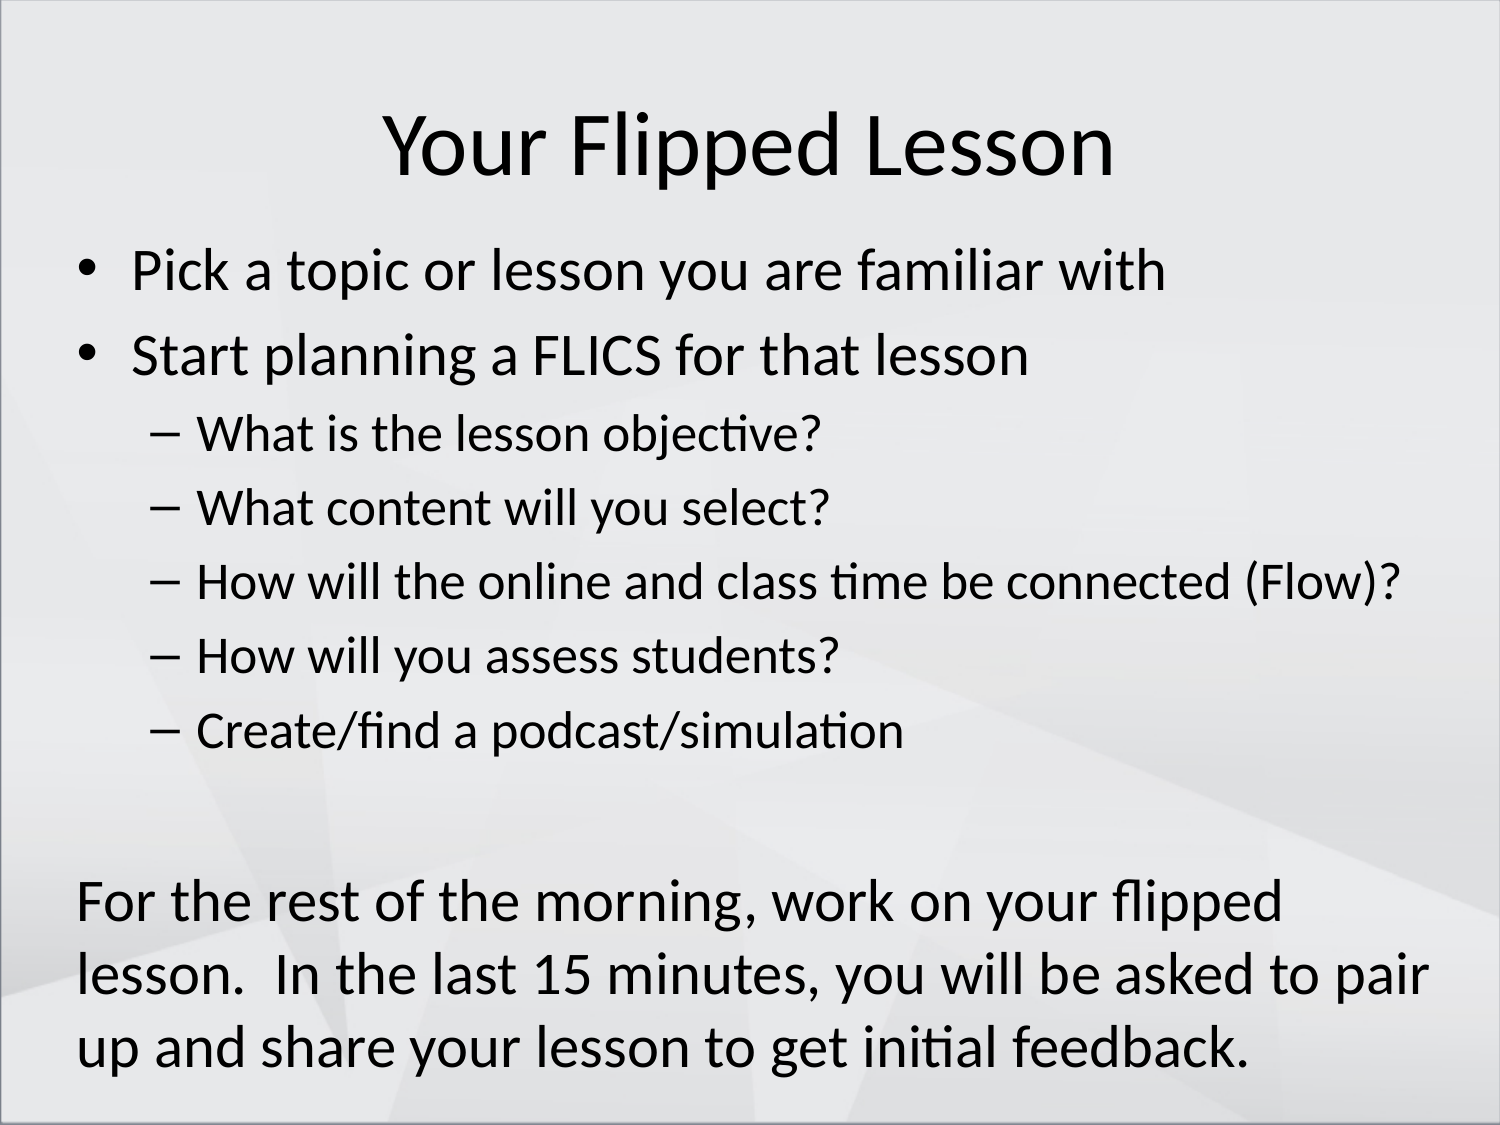

# Your Flipped Lesson
Pick a topic or lesson you are familiar with
Start planning a FLICS for that lesson
What is the lesson objective?
What content will you select?
How will the online and class time be connected (Flow)?
How will you assess students?
Create/find a podcast/simulation

For the rest of the morning, work on your flipped lesson.  In the last 15 minutes, you will be asked to pair up and share your lesson to get initial feedback.